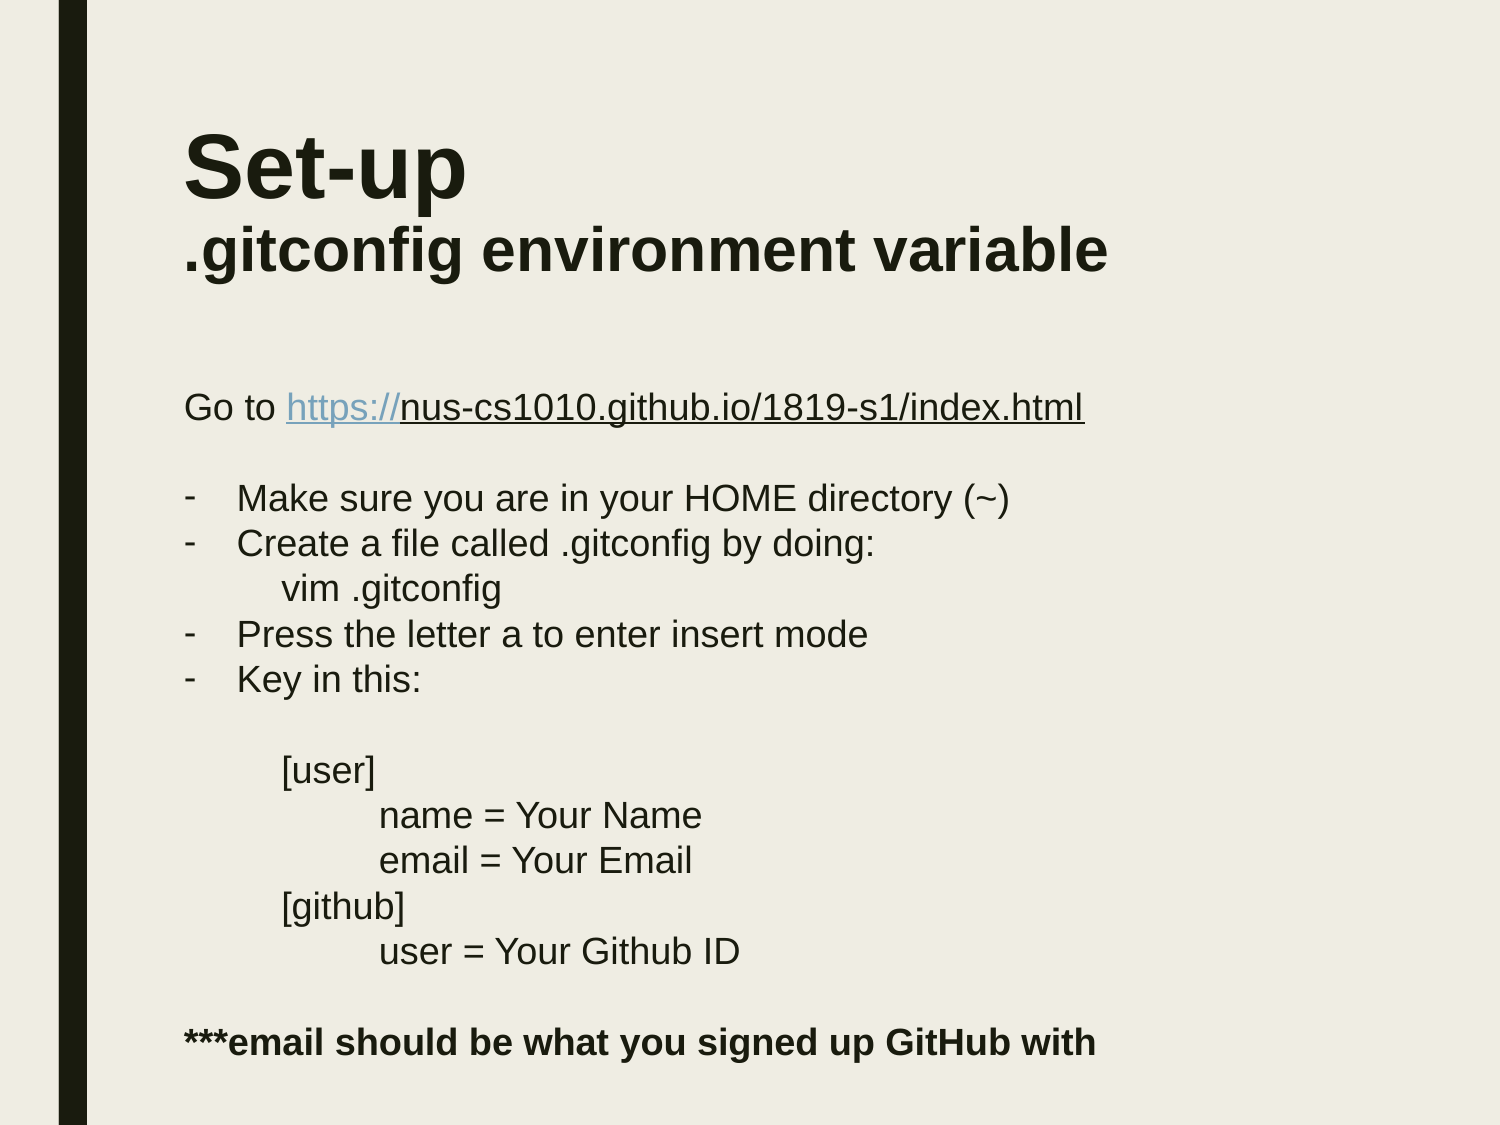

# Set-up .gitconfig environment variable
Go to https://nus-cs1010.github.io/1819-s1/index.html

Make sure you are in your HOME directory (~)
Create a file called .gitconfig by doing:
	vim .gitconfig
Press the letter a to enter insert mode
Key in this:

	[user]
		name = Your Name
		email = Your Email
	[github]
		user = Your Github ID

***email should be what you signed up GitHub with